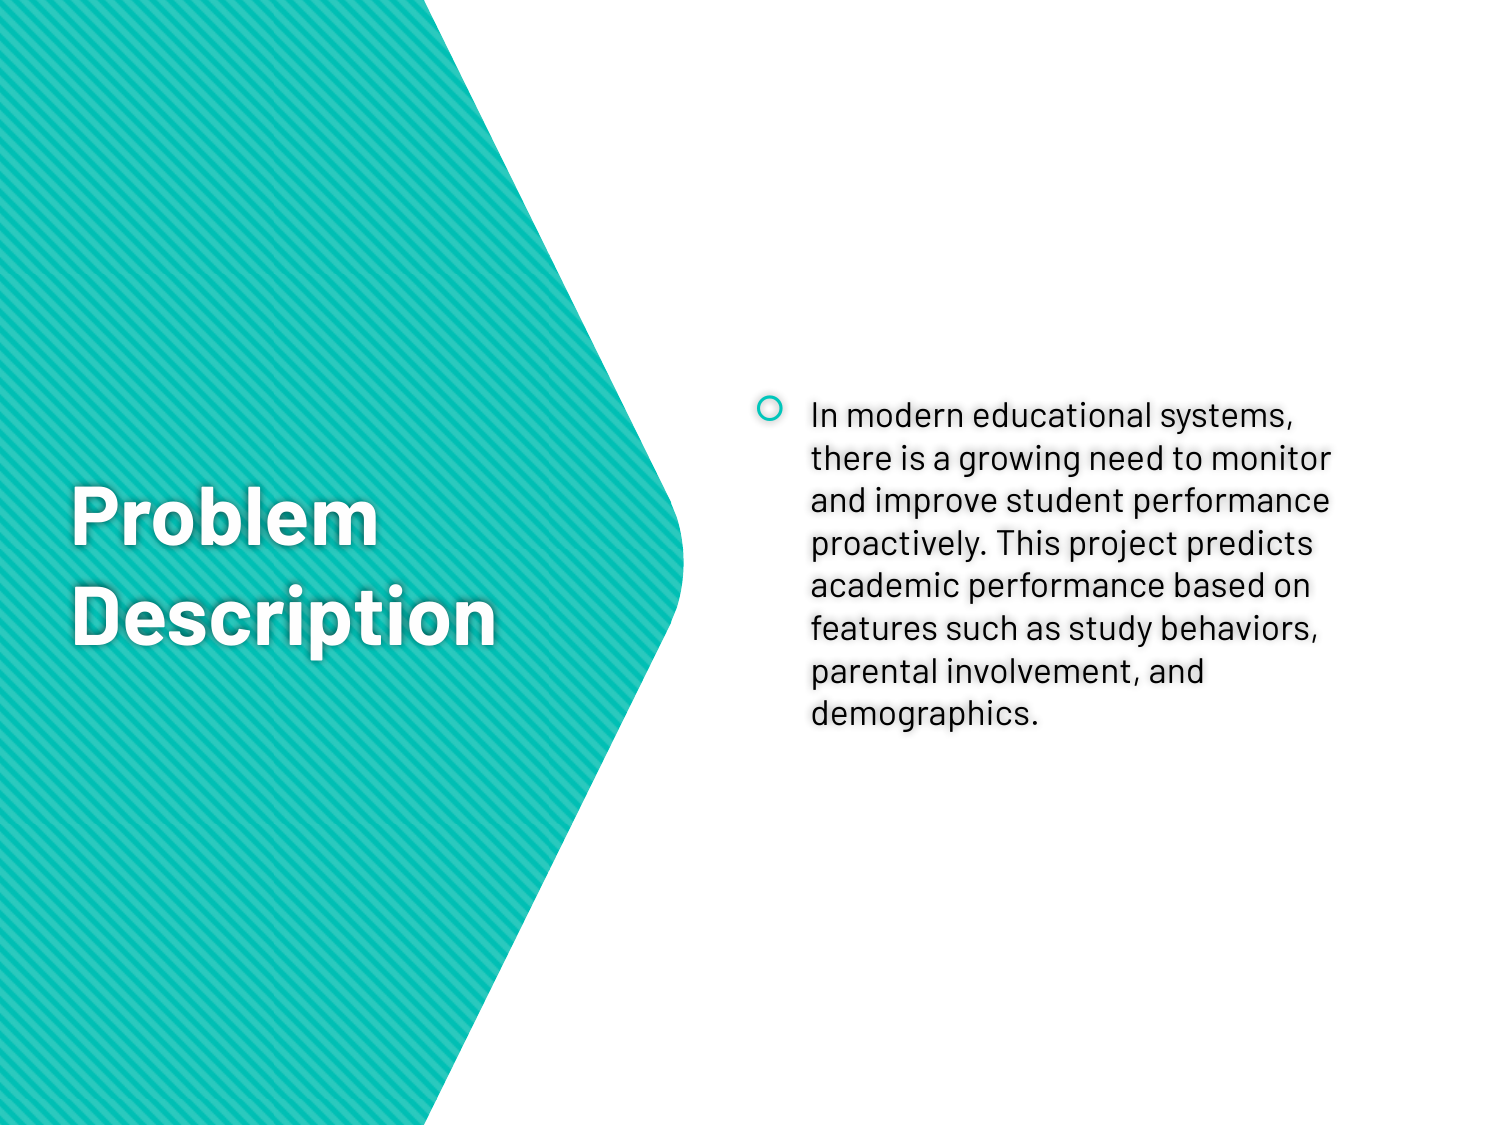

In modern educational systems, there is a growing need to monitor and improve student performance proactively. This project predicts academic performance based on features such as study behaviors, parental involvement, and demographics.

# Problem Description